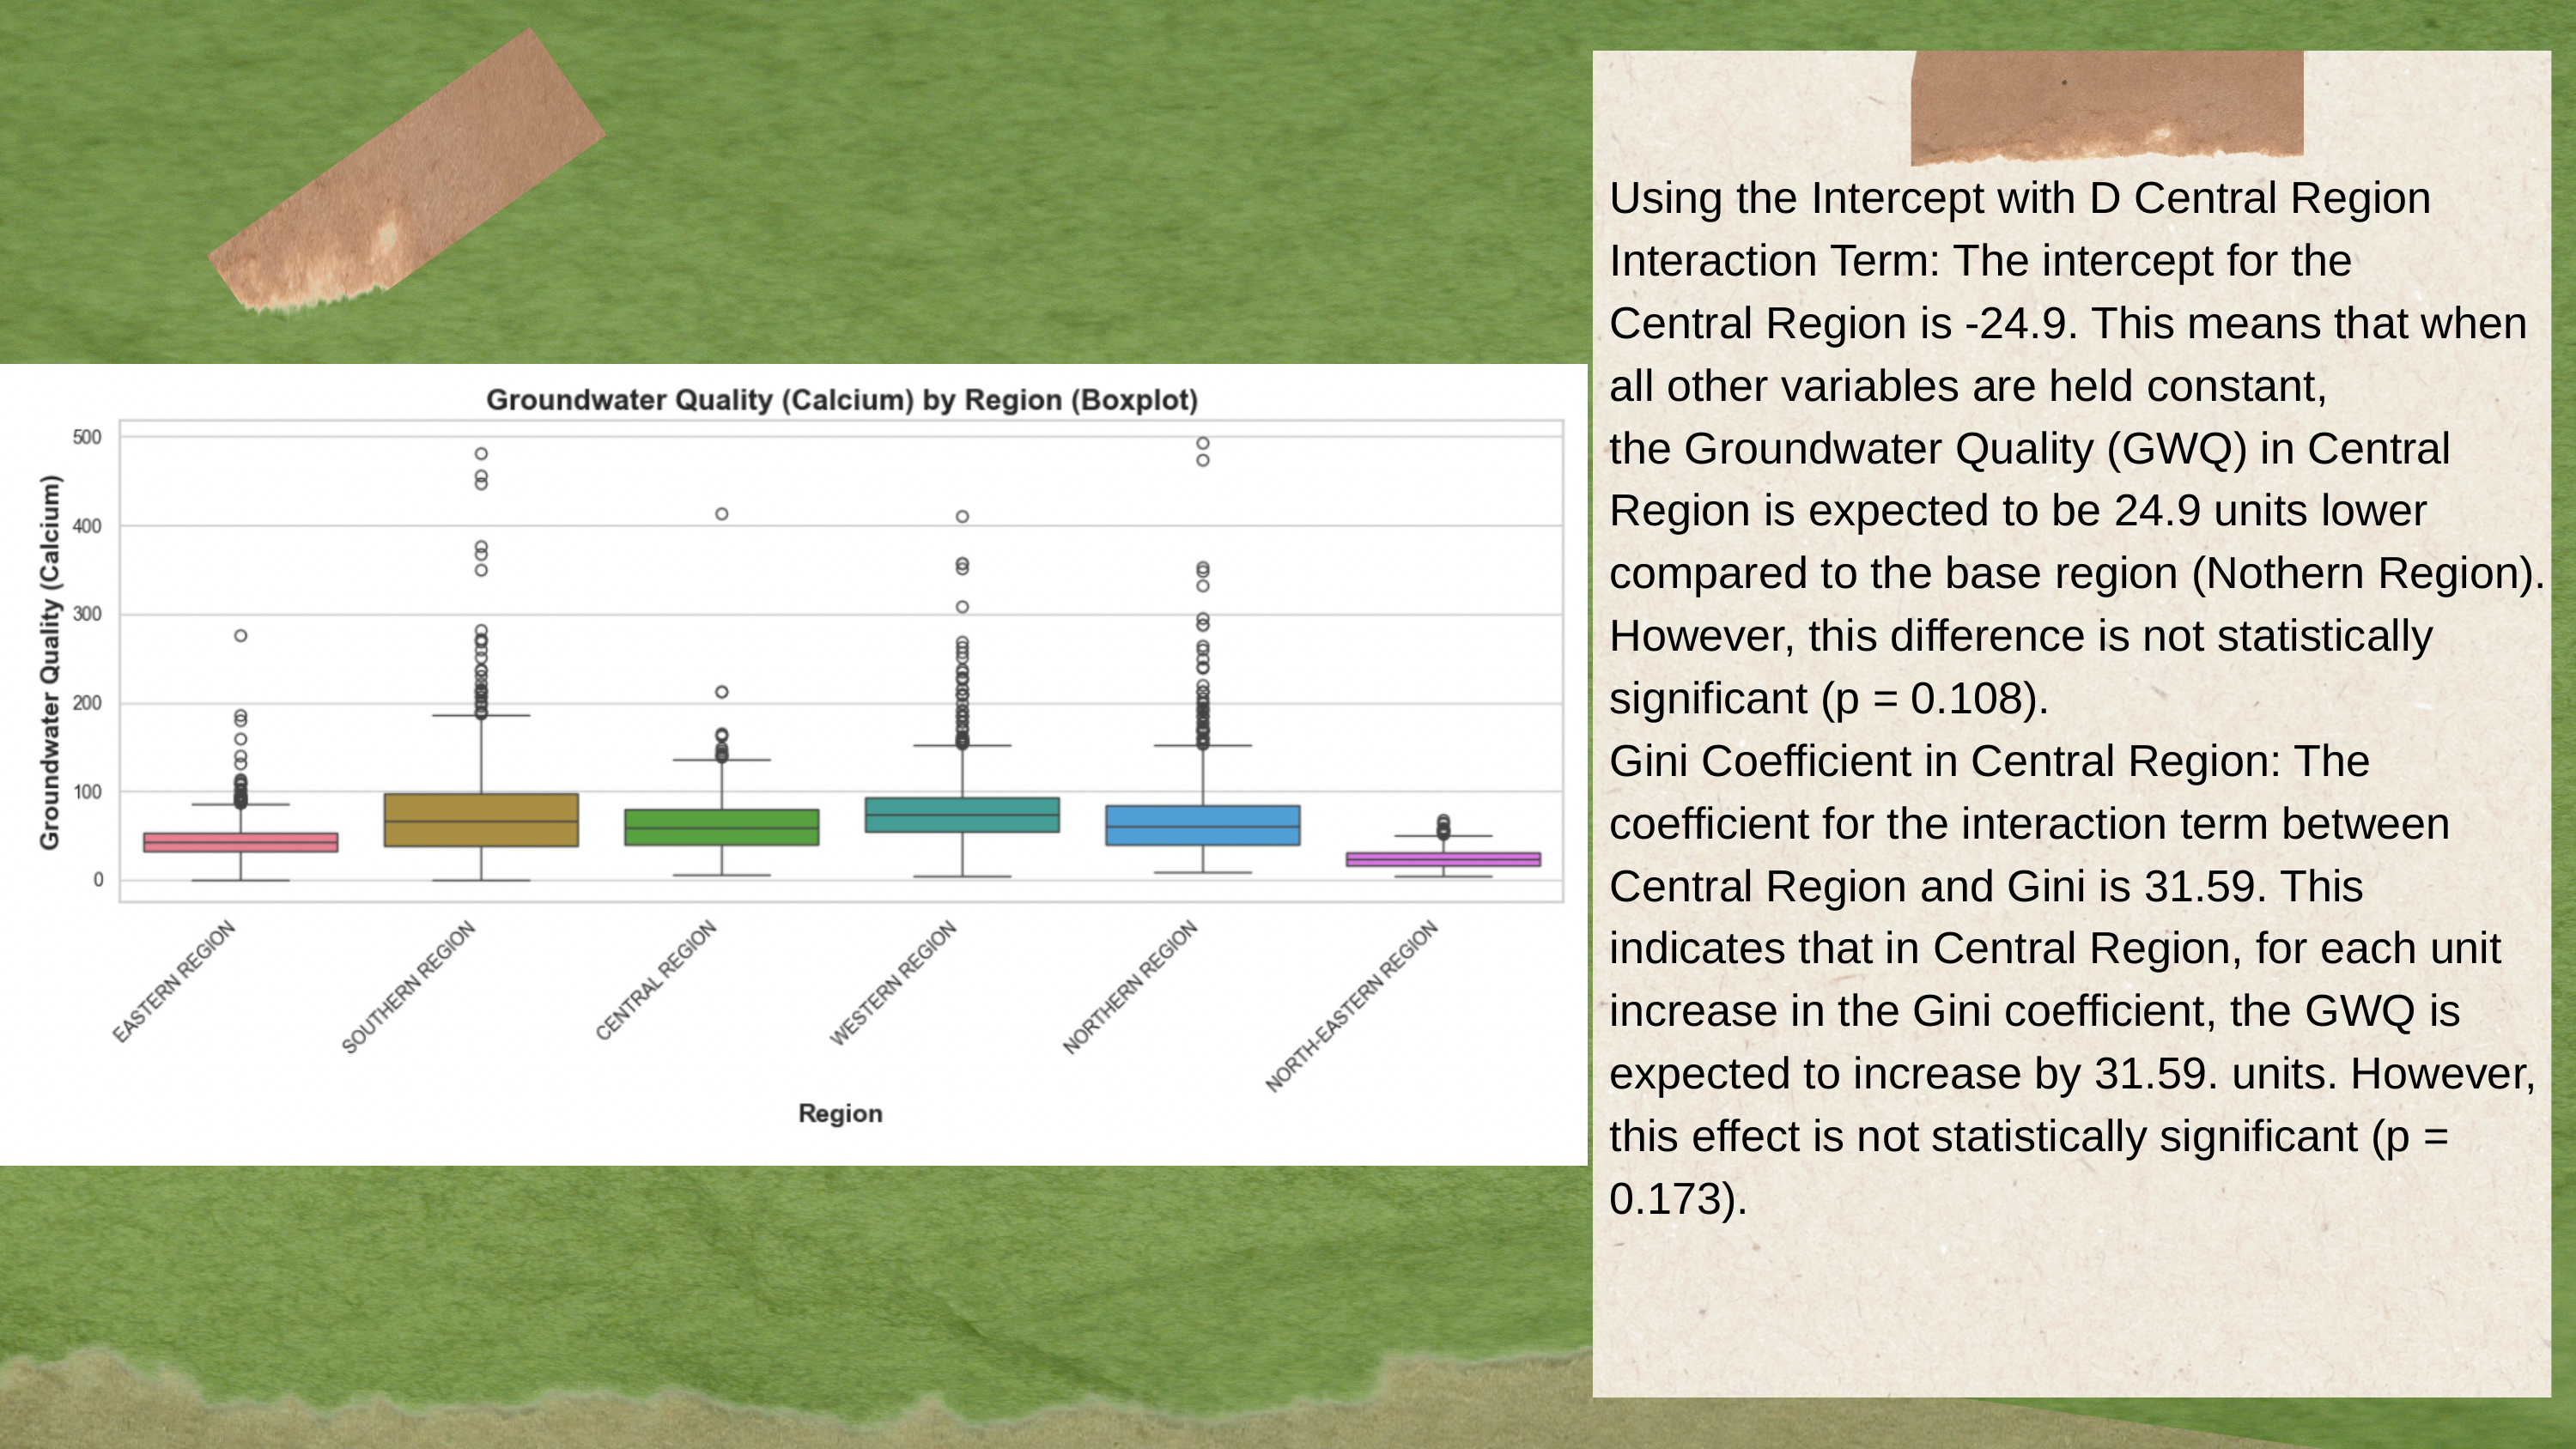

Using the Intercept with D Central Region Interaction Term: The intercept for the
Central Region is -24.9. This means that when all other variables are held constant,
the Groundwater Quality (GWQ) in Central Region is expected to be 24.9 units lower
compared to the base region (Nothern Region). However, this difference is not statistically significant (p = 0.108).
Gini Coefficient in Central Region: The coefficient for the interaction term between Central Region and Gini is 31.59. This indicates that in Central Region, for each unit increase in the Gini coefficient, the GWQ is expected to increase by 31.59. units. However, this effect is not statistically significant (p = 0.173).